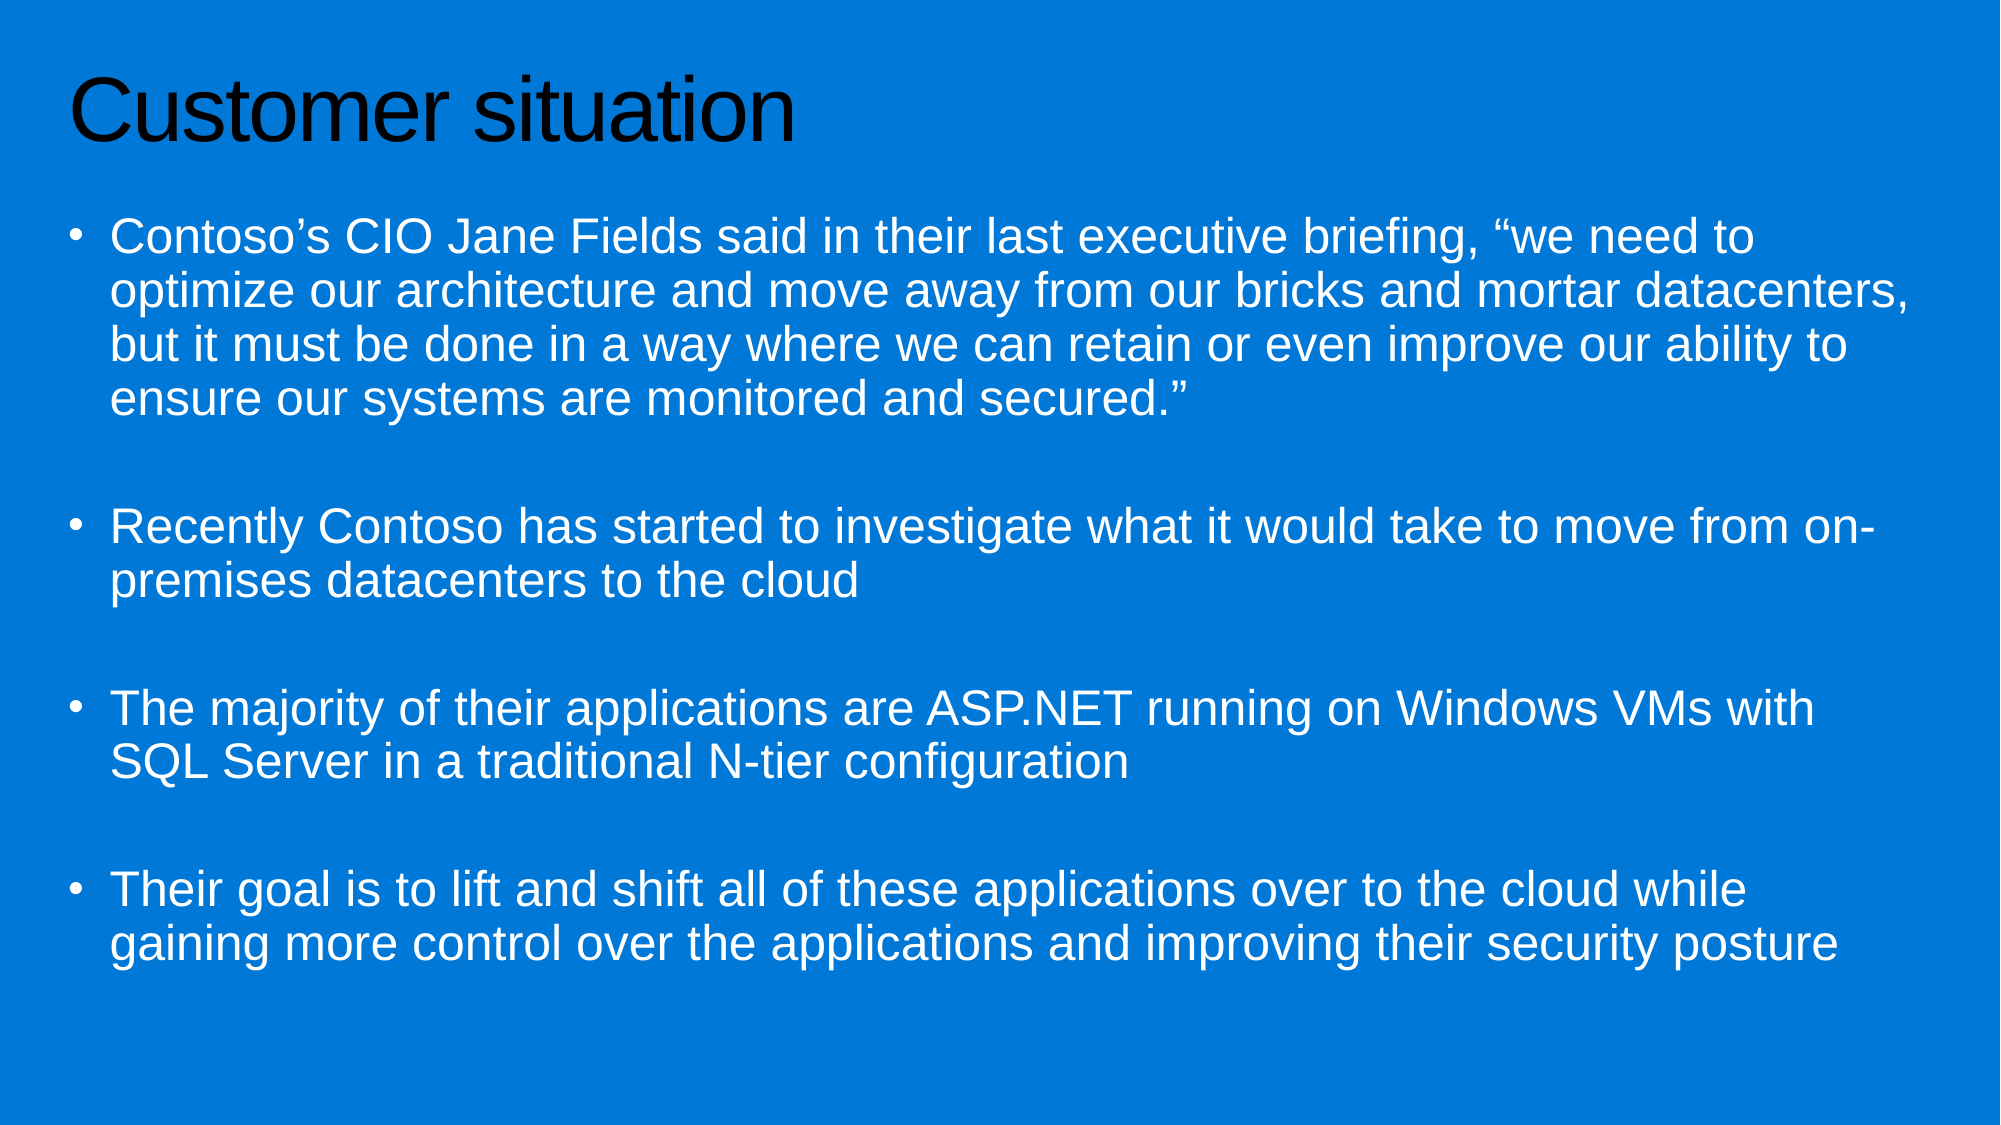

# Customer situation
Contoso’s CIO Jane Fields said in their last executive briefing, “we need to optimize our architecture and move away from our bricks and mortar datacenters, but it must be done in a way where we can retain or even improve our ability to ensure our systems are monitored and secured.”

Recently Contoso has started to investigate what it would take to move from on-premises datacenters to the cloud

The majority of their applications are ASP.NET running on Windows VMs with SQL Server in a traditional N-tier configuration

Their goal is to lift and shift all of these applications over to the cloud while gaining more control over the applications and improving their security posture